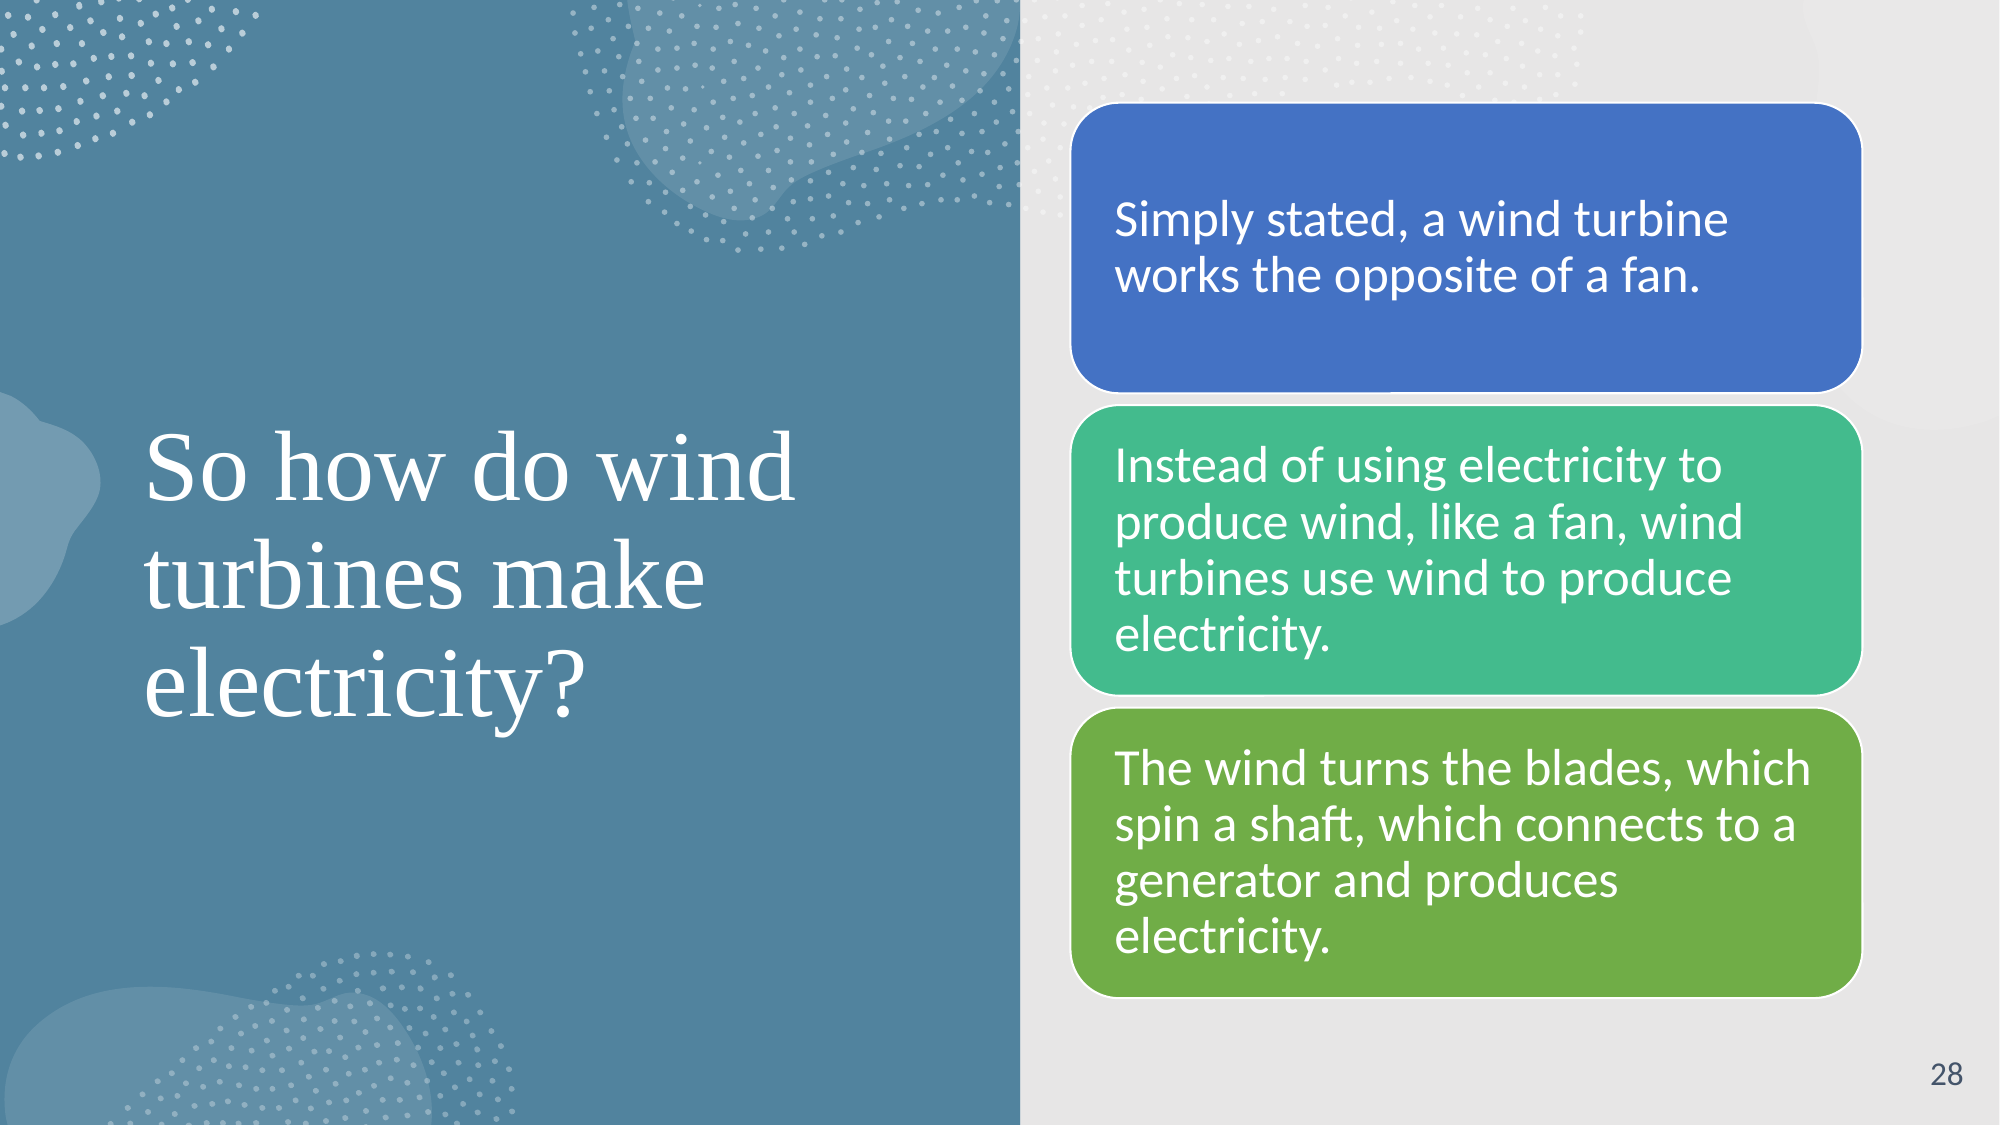

Simply stated, a wind turbine works the opposite of a fan.
Instead of using electricity to produce wind, like a fan, wind turbines use wind to produce electricity.
The wind turns the blades, which spin a shaft, which connects to a generator and produces electricity.
# So how do wind turbines make electricity?
28